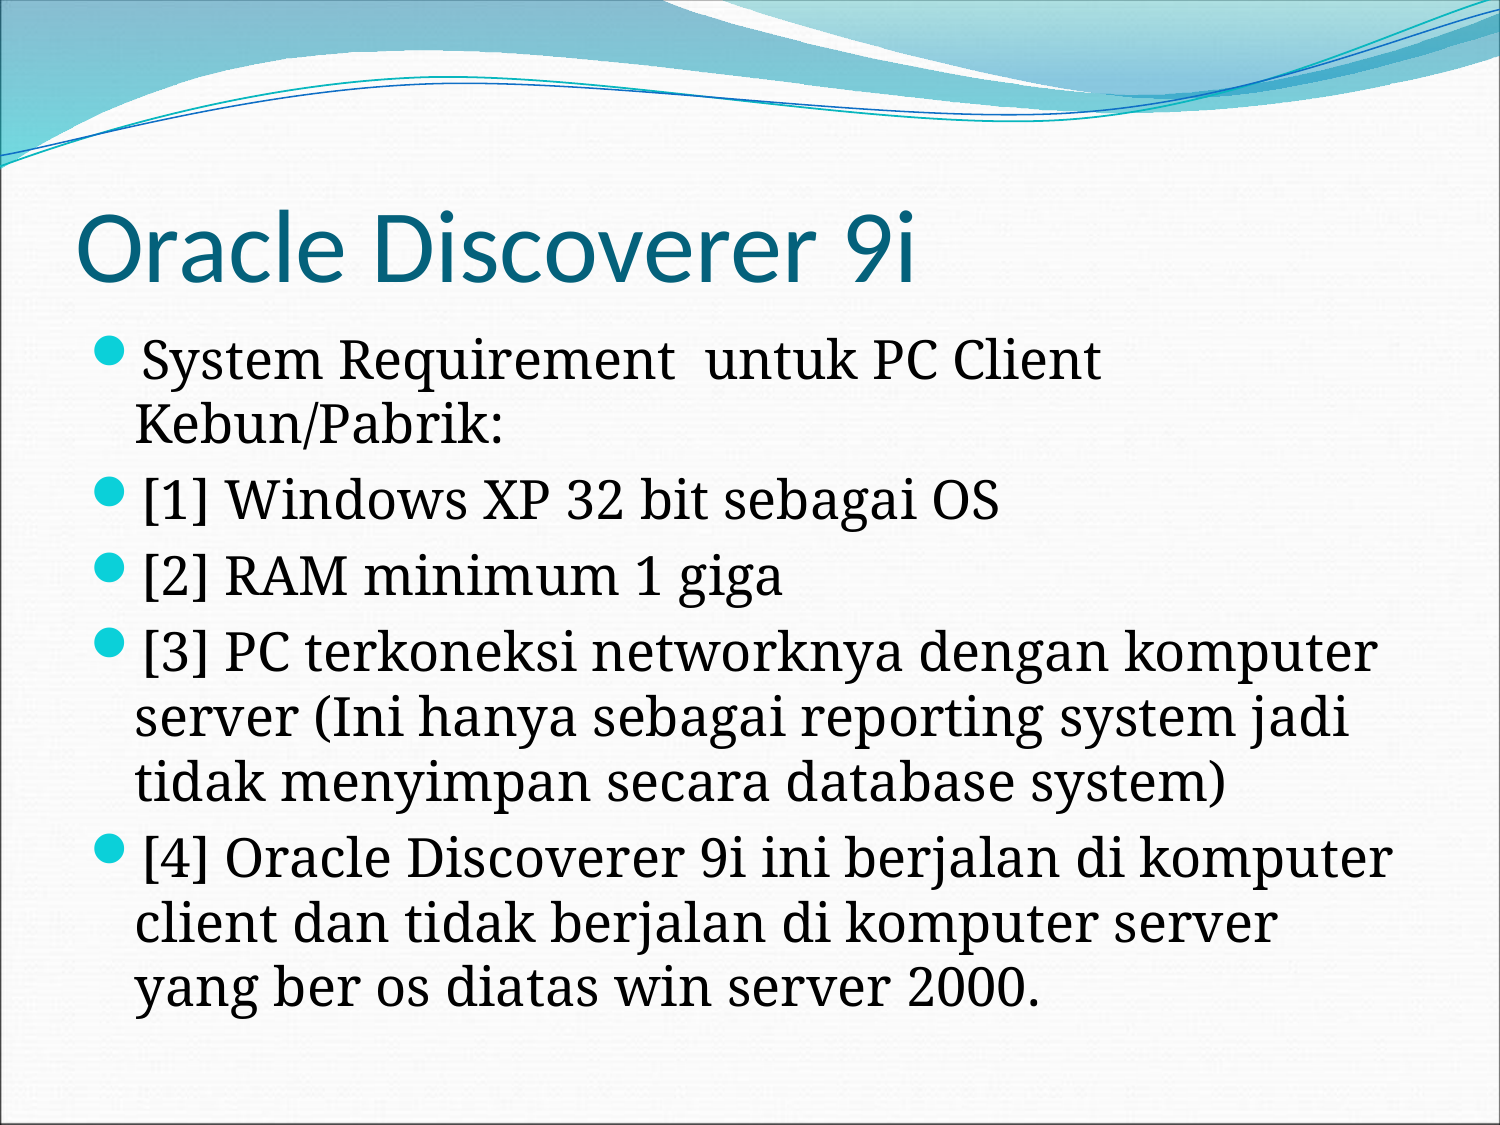

# Oracle Discoverer 9i
System Requirement  untuk PC Client Kebun/Pabrik:
[1] Windows XP 32 bit sebagai OS
[2] RAM minimum 1 giga
[3] PC terkoneksi networknya dengan komputer server (Ini hanya sebagai reporting system jadi tidak menyimpan secara database system)
[4] Oracle Discoverer 9i ini berjalan di komputer client dan tidak berjalan di komputer server yang ber os diatas win server 2000.